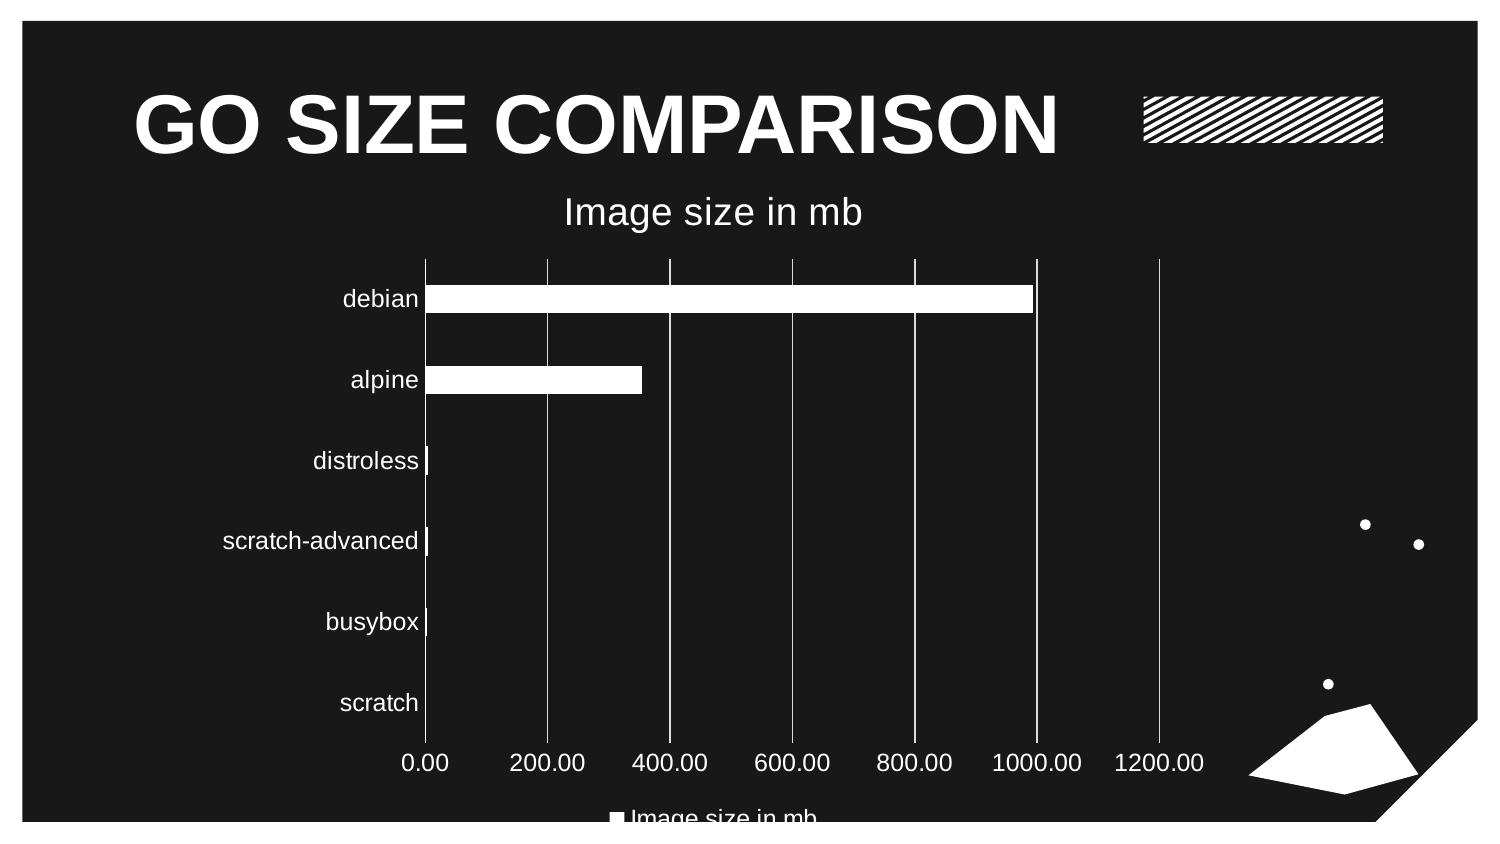

# GO SIZE COMPARISON

### Chart:

| Category | Image size in mb |
|---|---|
| scratch | 1.81 |
| busybox | 3.06 |
| scratch-advanced | 3.77 |
| distroless | 4.17 |
| alpine | 354.0 |
| debian | 994.0 |